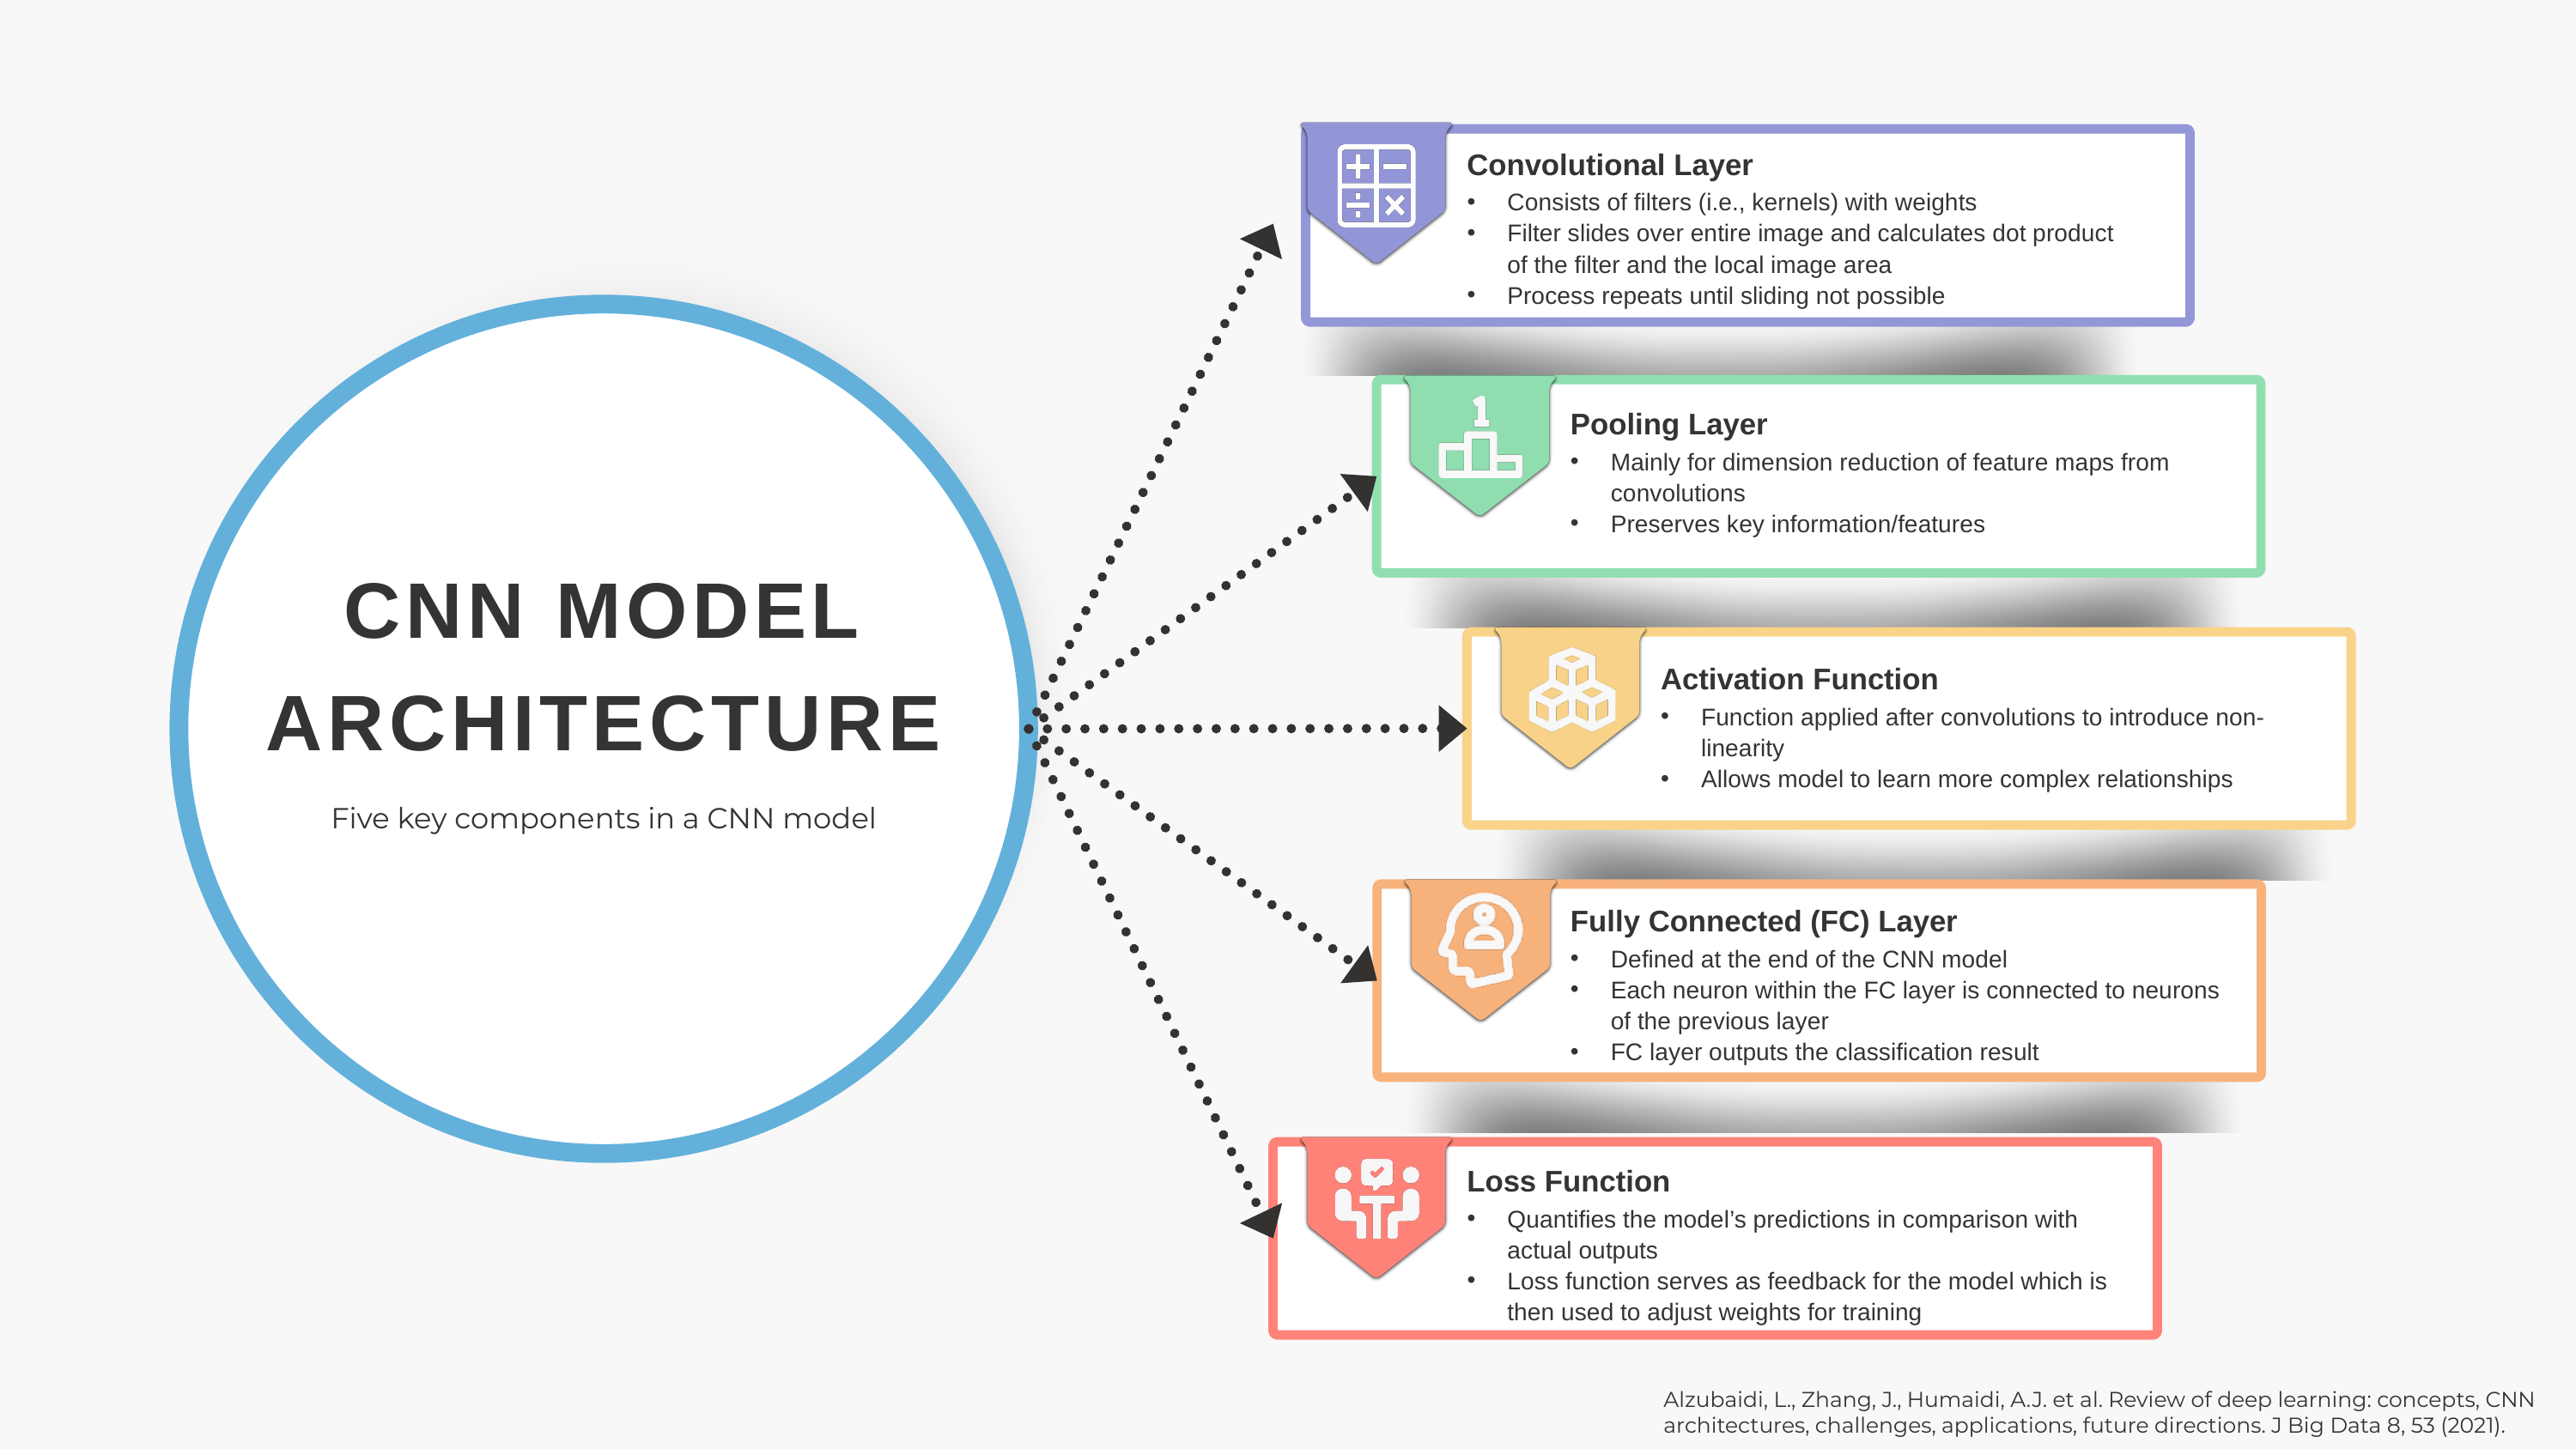

Convolutional Layer

Consists of filters (i.e., kernels) with weights
Filter slides over entire image and calculates dot product of the filter and the local image area
Process repeats until sliding not possible

Pooling Layer
Mainly for dimension reduction of feature maps from convolutions
Preserves key information/features

CNN MODEL ARCHITECTURE

Activation Function
Function applied after convolutions to introduce non-linearity
Allows model to learn more complex relationships

Five key components in a CNN model

Fully Connected (FC) Layer
Defined at the end of the CNN model
Each neuron within the FC layer is connected to neurons of the previous layer
FC layer outputs the classification result

Loss Function
Quantifies the model’s predictions in comparison with actual outputs
Loss function serves as feedback for the model which is then used to adjust weights for training

Alzubaidi, L., Zhang, J., Humaidi, A.J. et al. Review of deep learning: concepts, CNN architectures, challenges, applications, future directions. J Big Data 8, 53 (2021).